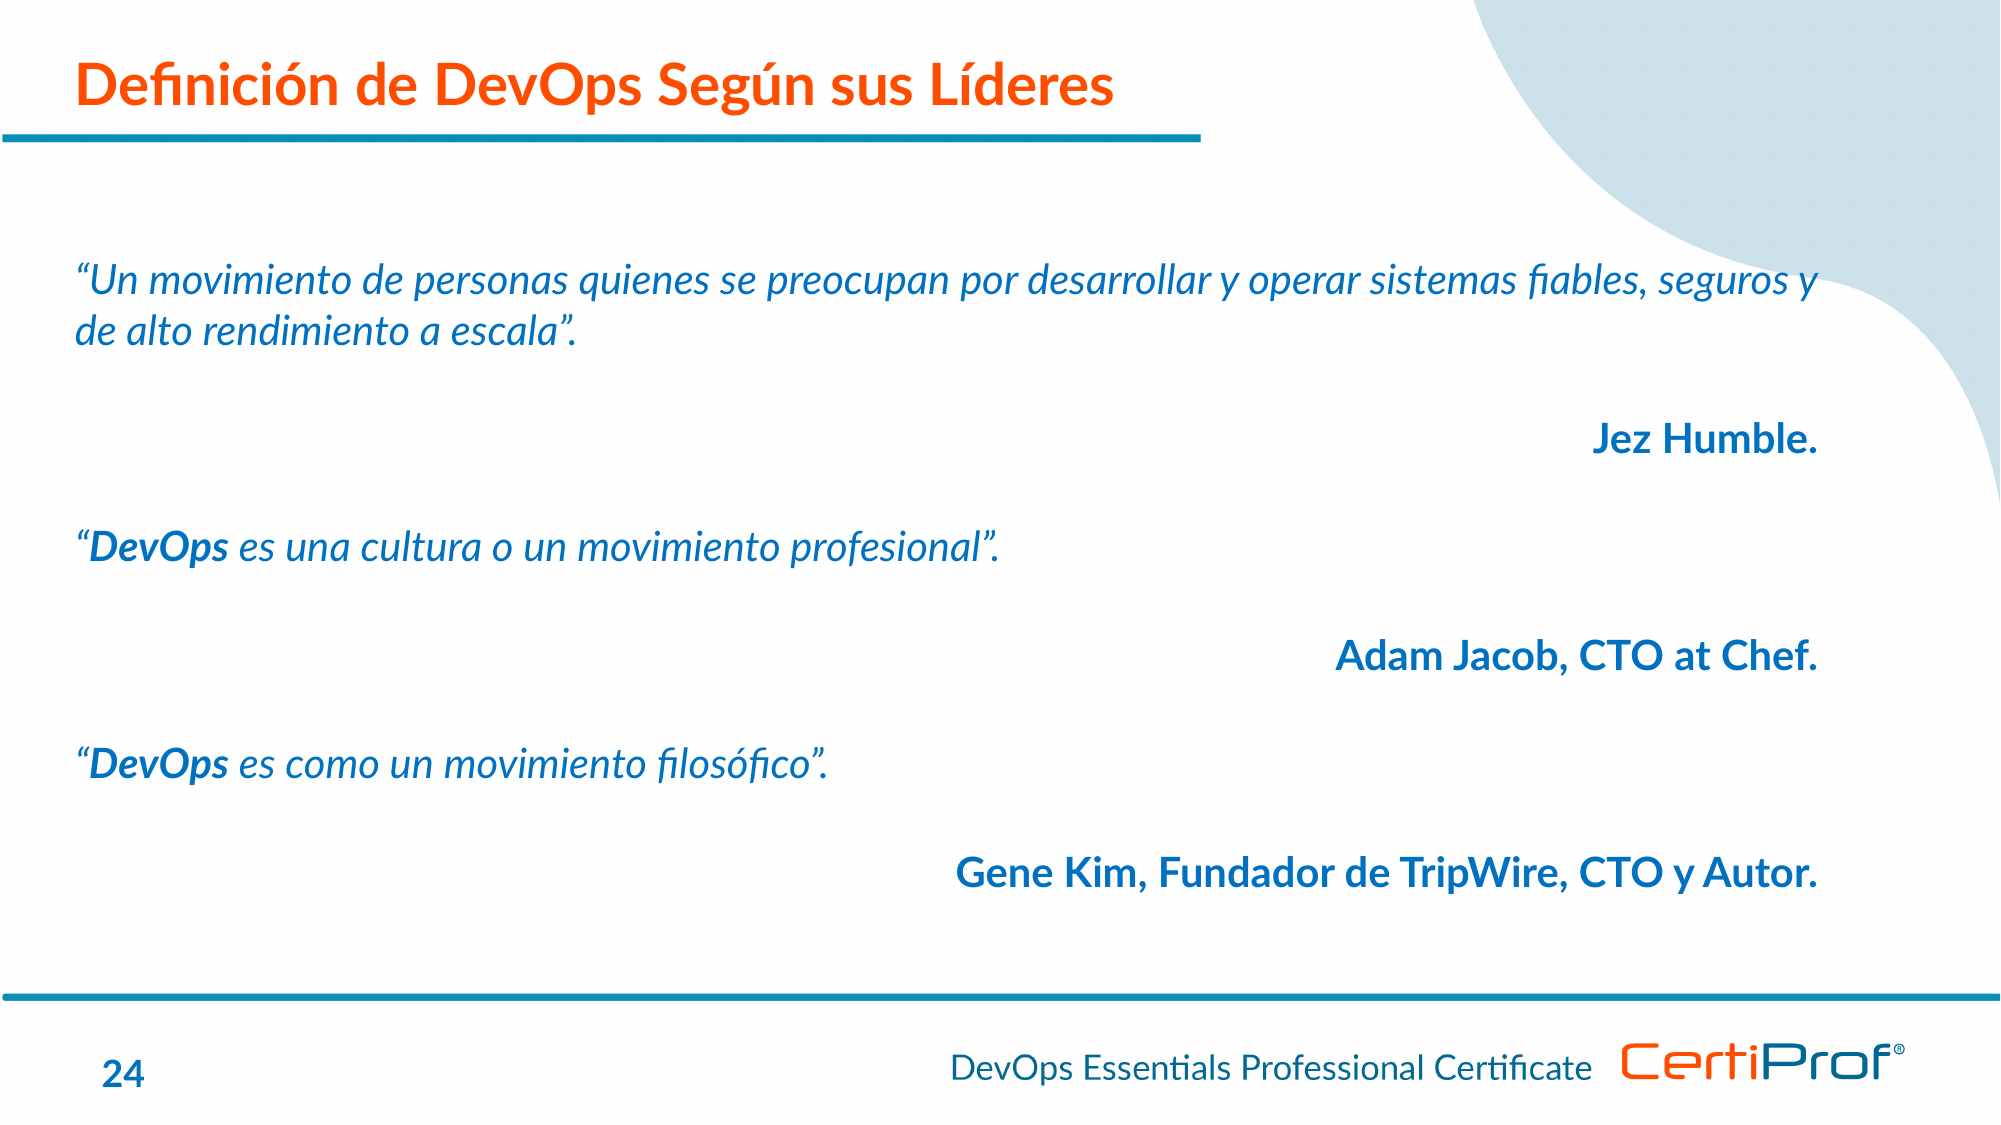

Definición de DevOps Según sus Líderes
“Un movimiento de personas quienes se preocupan por desarrollar y operar sistemas fiables, seguros y de alto rendimiento a escala”.

Jez Humble.

“DevOps es una cultura o un movimiento profesional”.

Adam Jacob, CTO at Chef.

“DevOps es como un movimiento filosófico”.

Gene Kim, Fundador de TripWire, CTO y Autor.